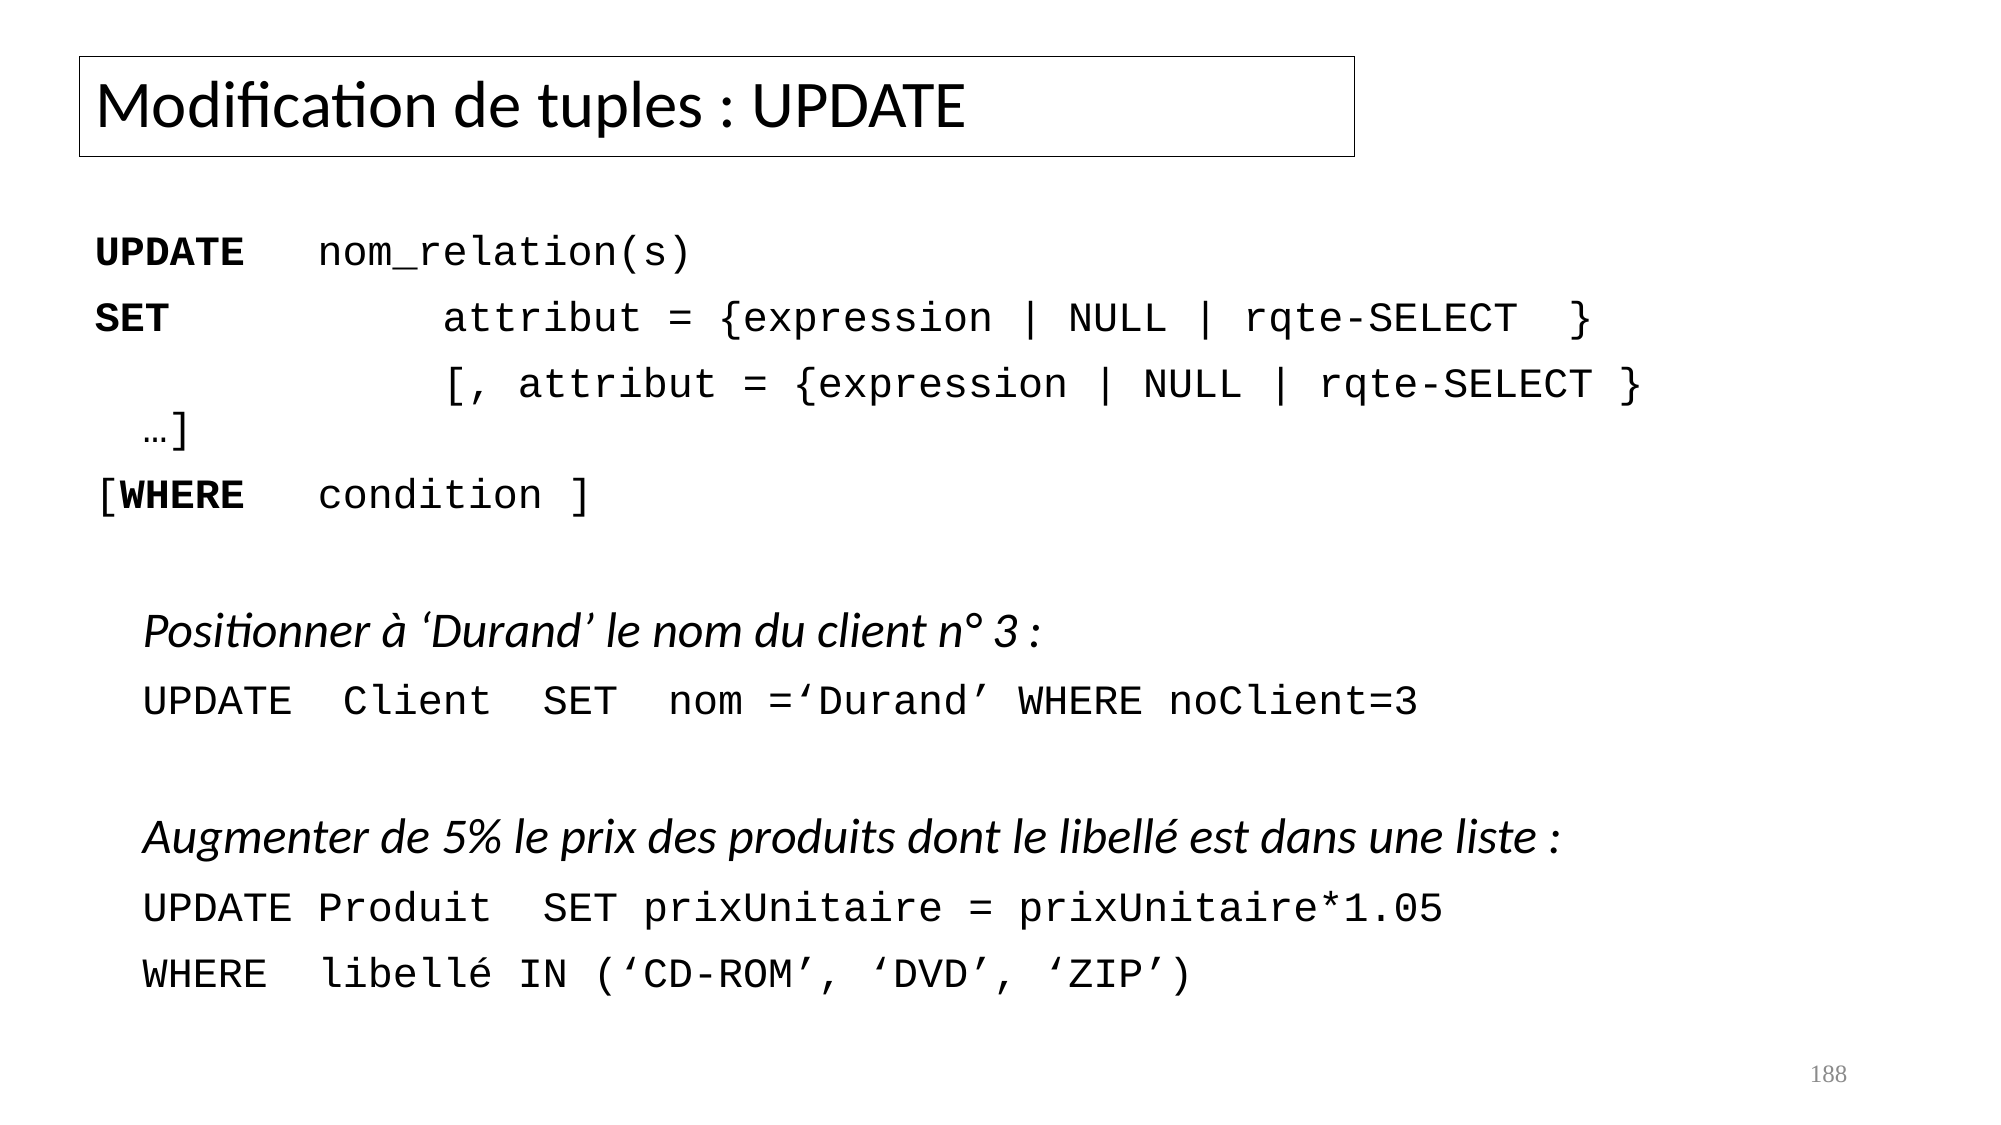

# Modification de tuples : UPDATE
UPDATE	 nom_relation(s)
SET	 	attribut = {expression | NULL | rqte-SELECT  }
			[, attribut = {expression | NULL | rqte-SELECT } …]
[WHERE	 condition ]

	Positionner à ‘Durand’ le nom du client n° 3 :
	UPDATE  Client  SET  nom =‘Durand’ WHERE noClient=3

	Augmenter de 5% le prix des produits dont le libellé est dans une liste :
	UPDATE Produit  SET prixUnitaire = prixUnitaire*1.05
	WHERE  libellé IN (‘CD-ROM’, ‘DVD’, ‘ZIP’)

188